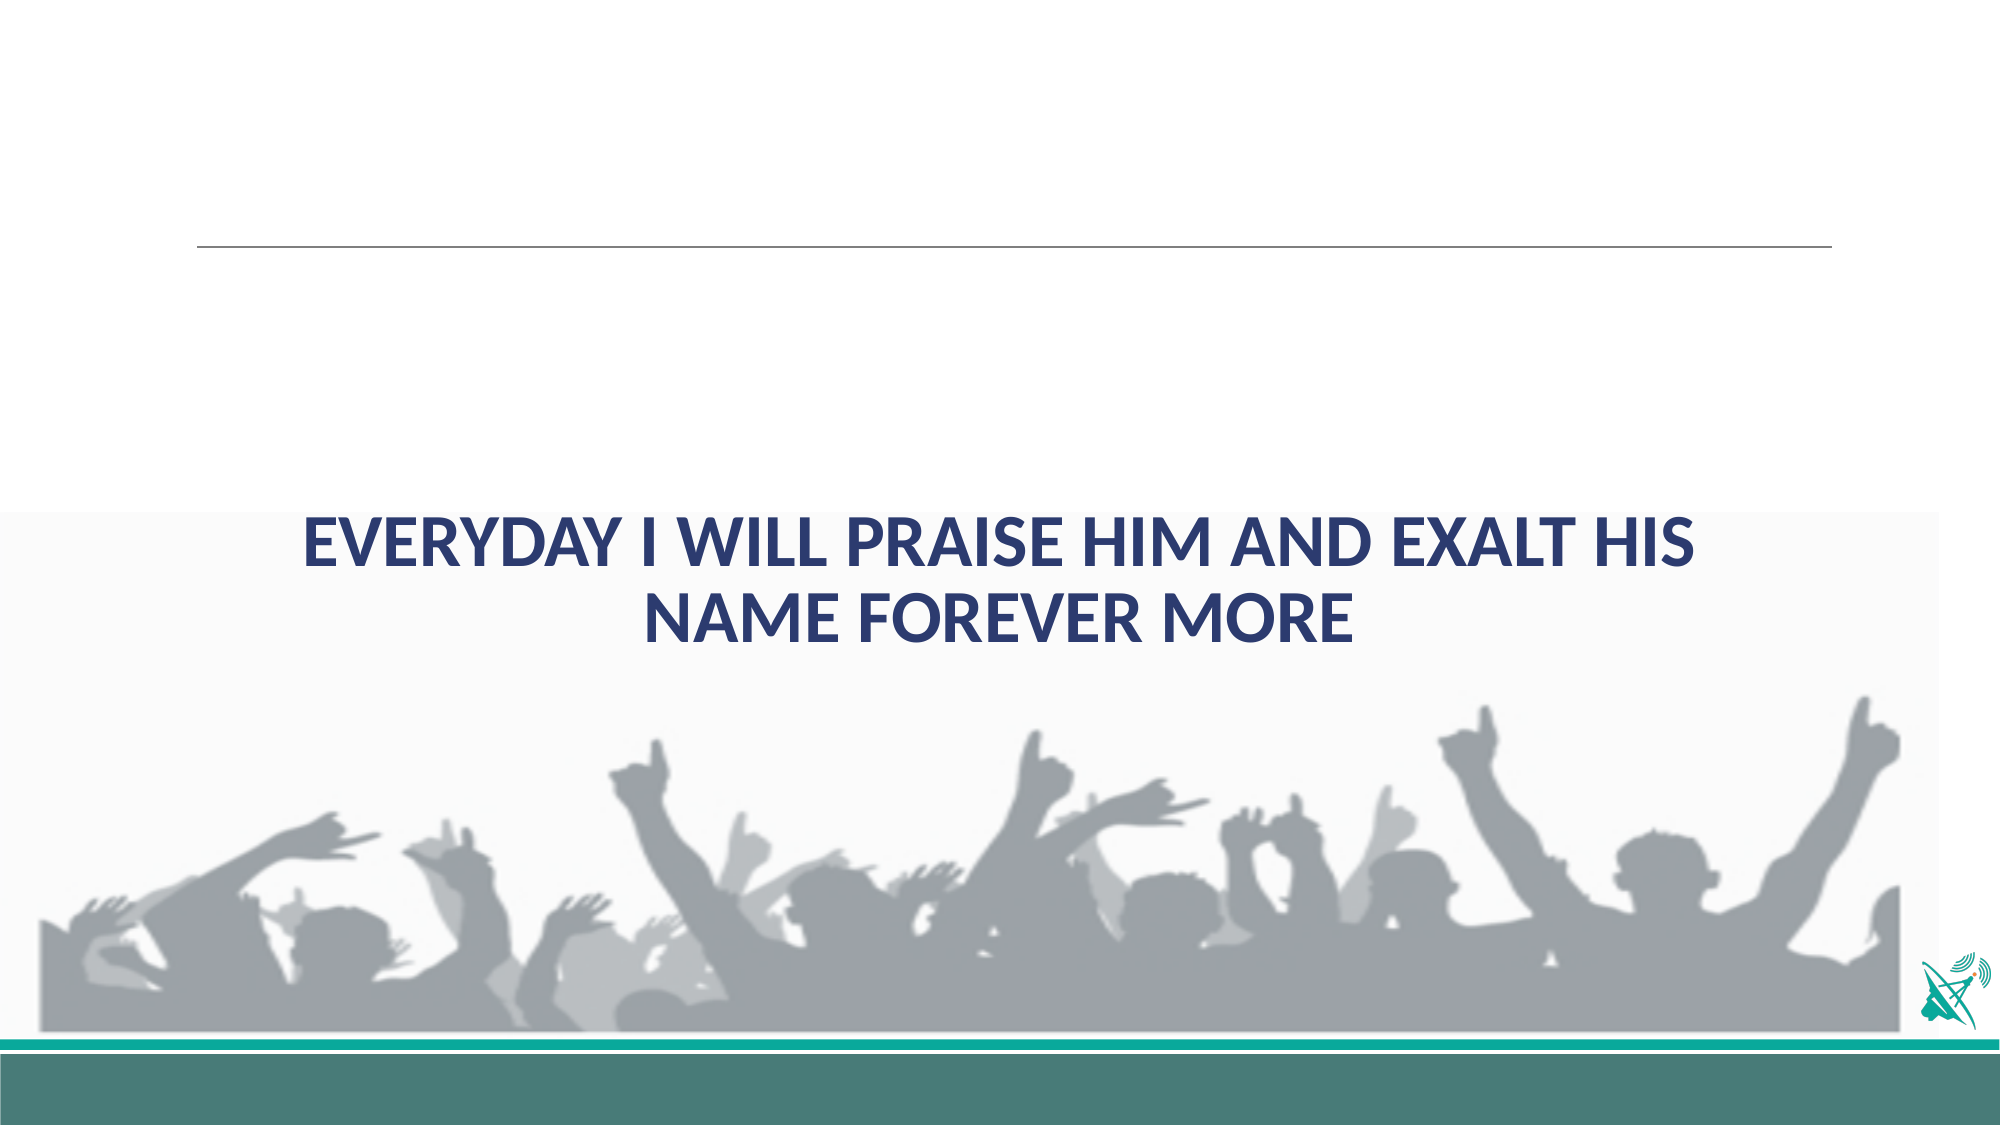

# EVERYDAY I WILL PRAISE HIM AND EXALT HIS NAME FOREVER MORE